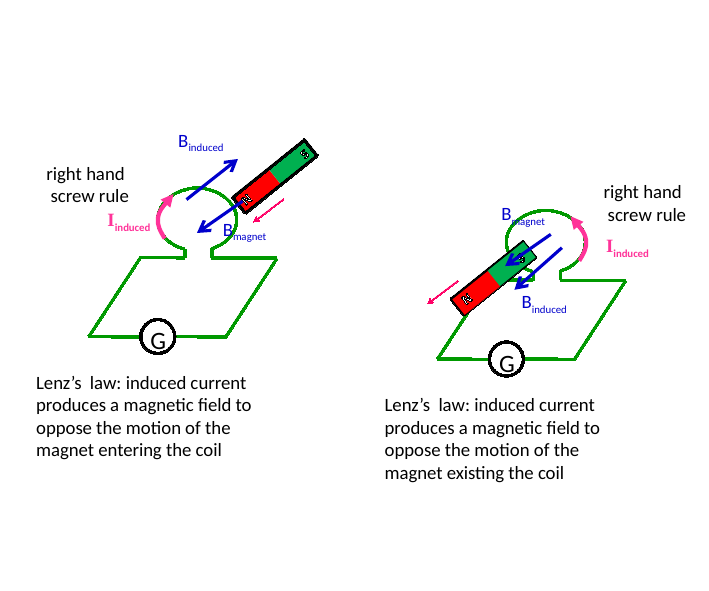

Binduced

right hand
 screw rule

right hand
 screw rule

Bmagnet

Iinduced

Bmagnet

Iinduced

Binduced

G

G

Lenz’s  law: induced current produces a magnetic field to oppose the motion of the magnet entering the coil
Lenz’s  law: induced current produces a magnetic field to oppose the motion of the magnet existing the coil